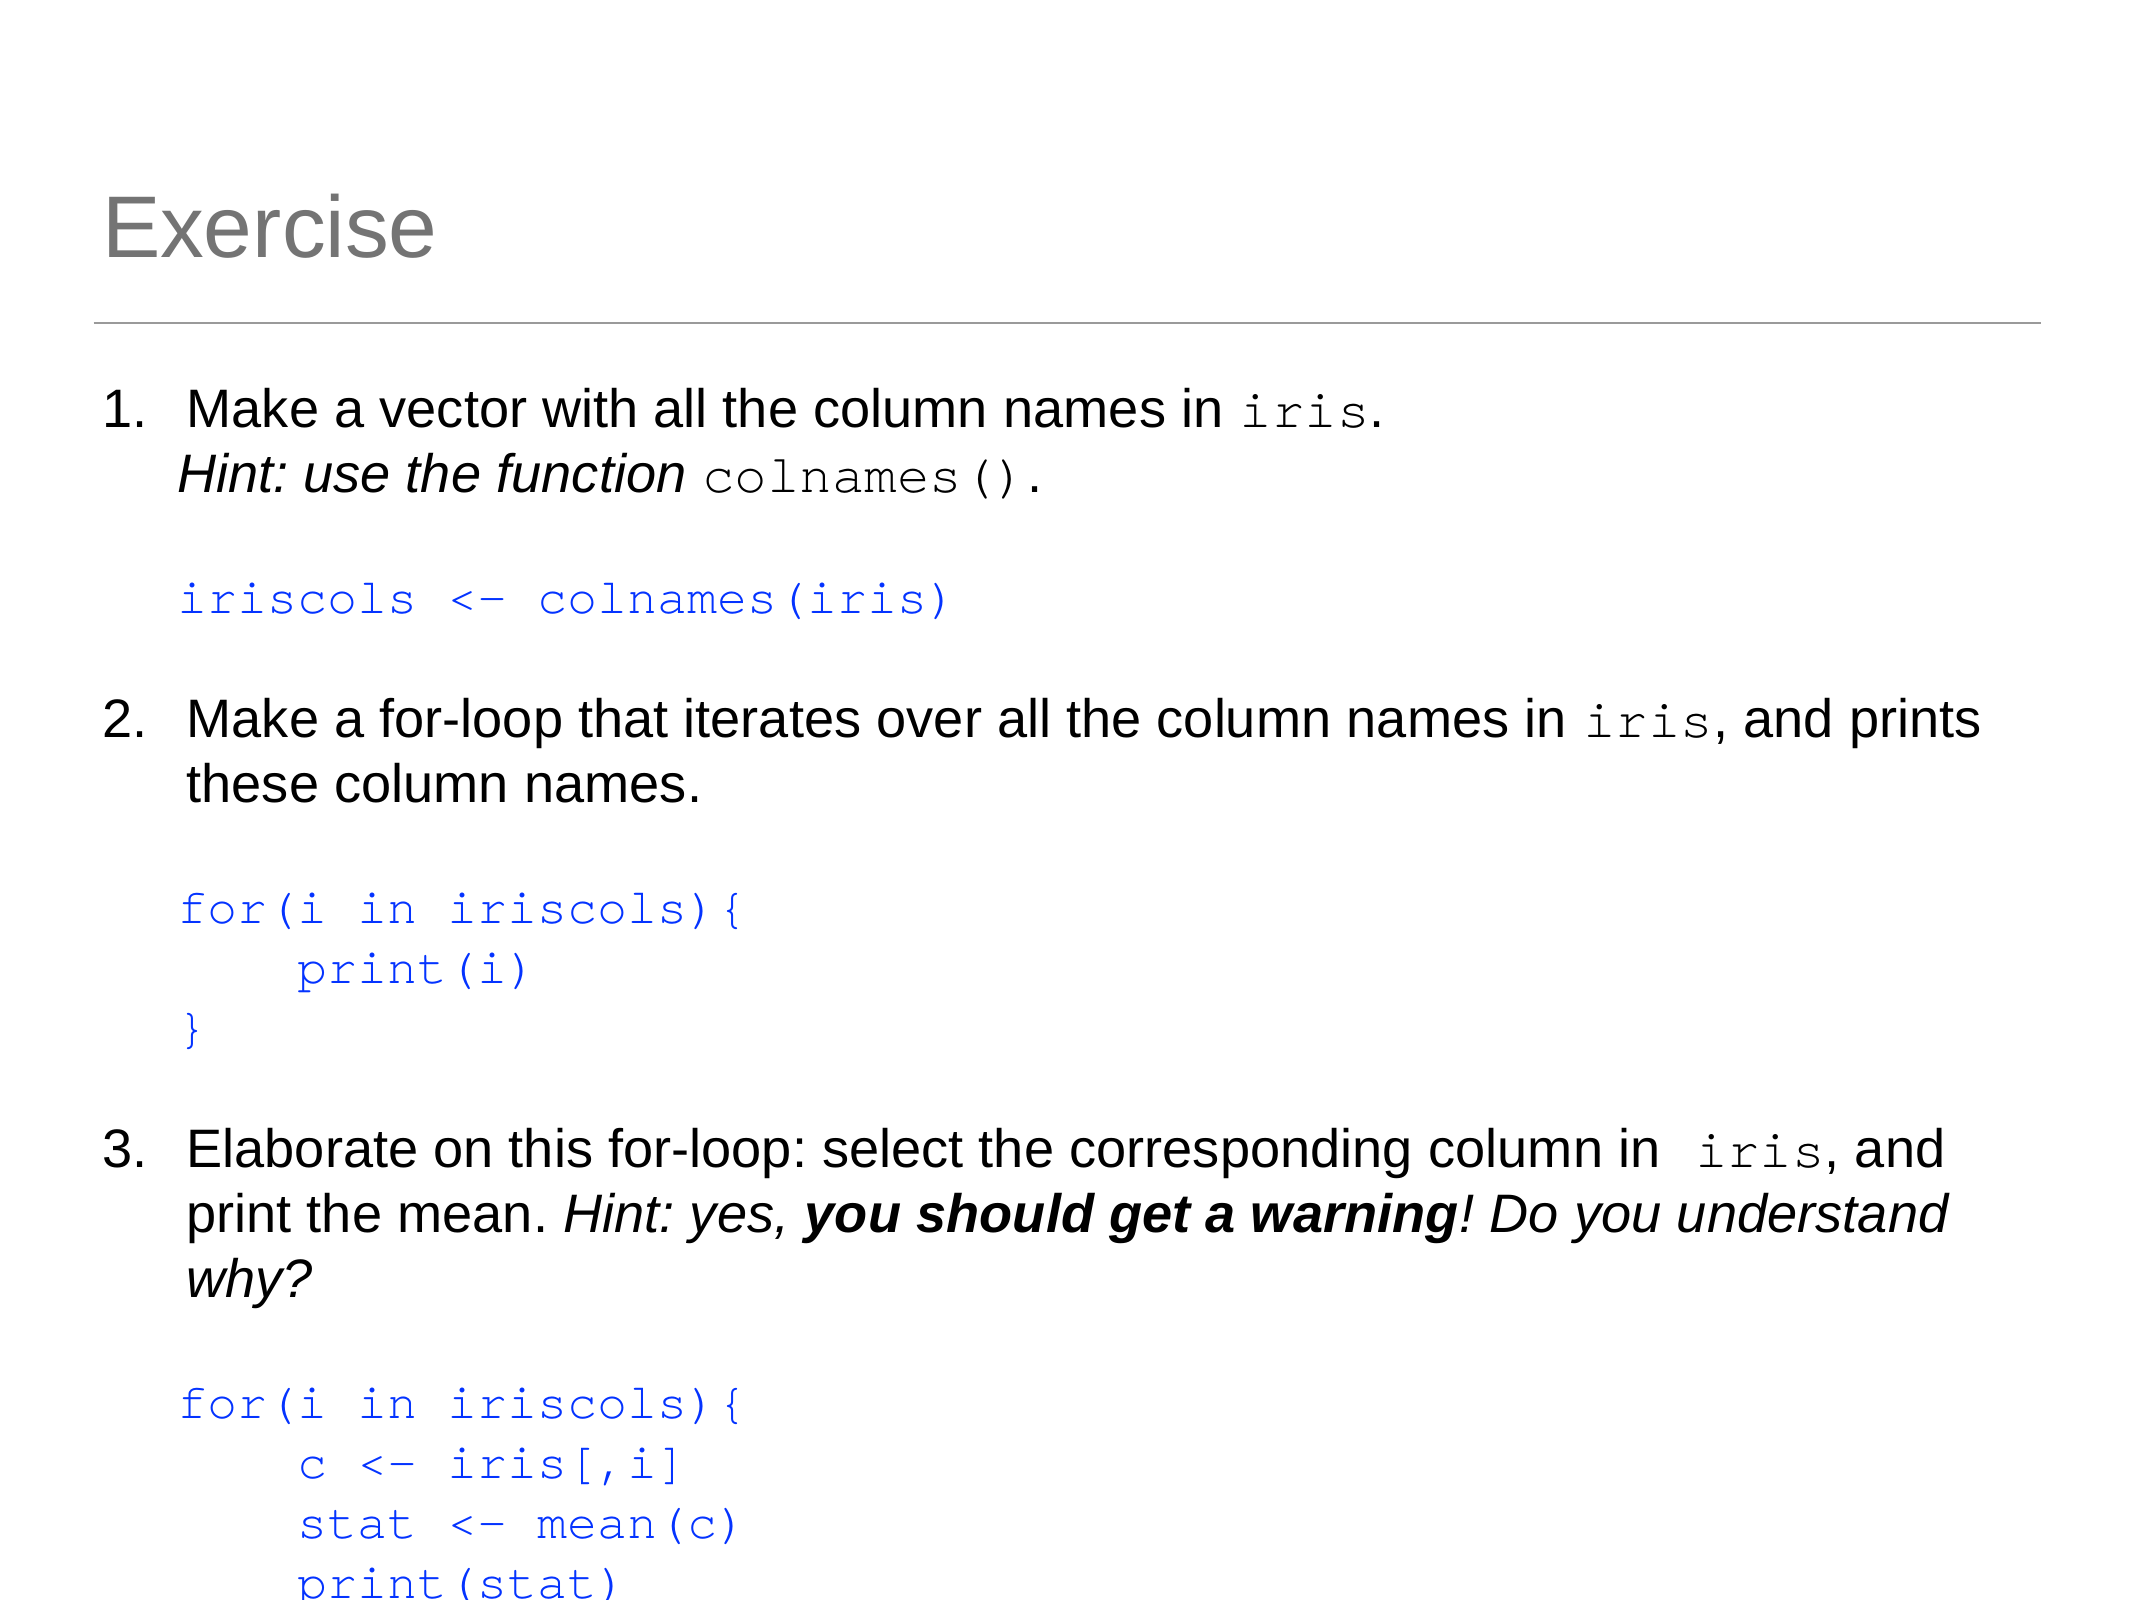

# Exercise
Make a vector with all the column names in iris.
Hint: use the function colnames().

iriscols <- colnames(iris)

Make a for-loop that iterates over all the column names in iris, and prints these column names.

for(i in iriscols){
    print(i)
}

Elaborate on this for-loop: select the corresponding column in iris, and print the mean. Hint: yes, you should get a warning! Do you understand why?

for(i in iriscols){
    c <- iris[,i]
    stat <- mean(c)
    print(stat)
}